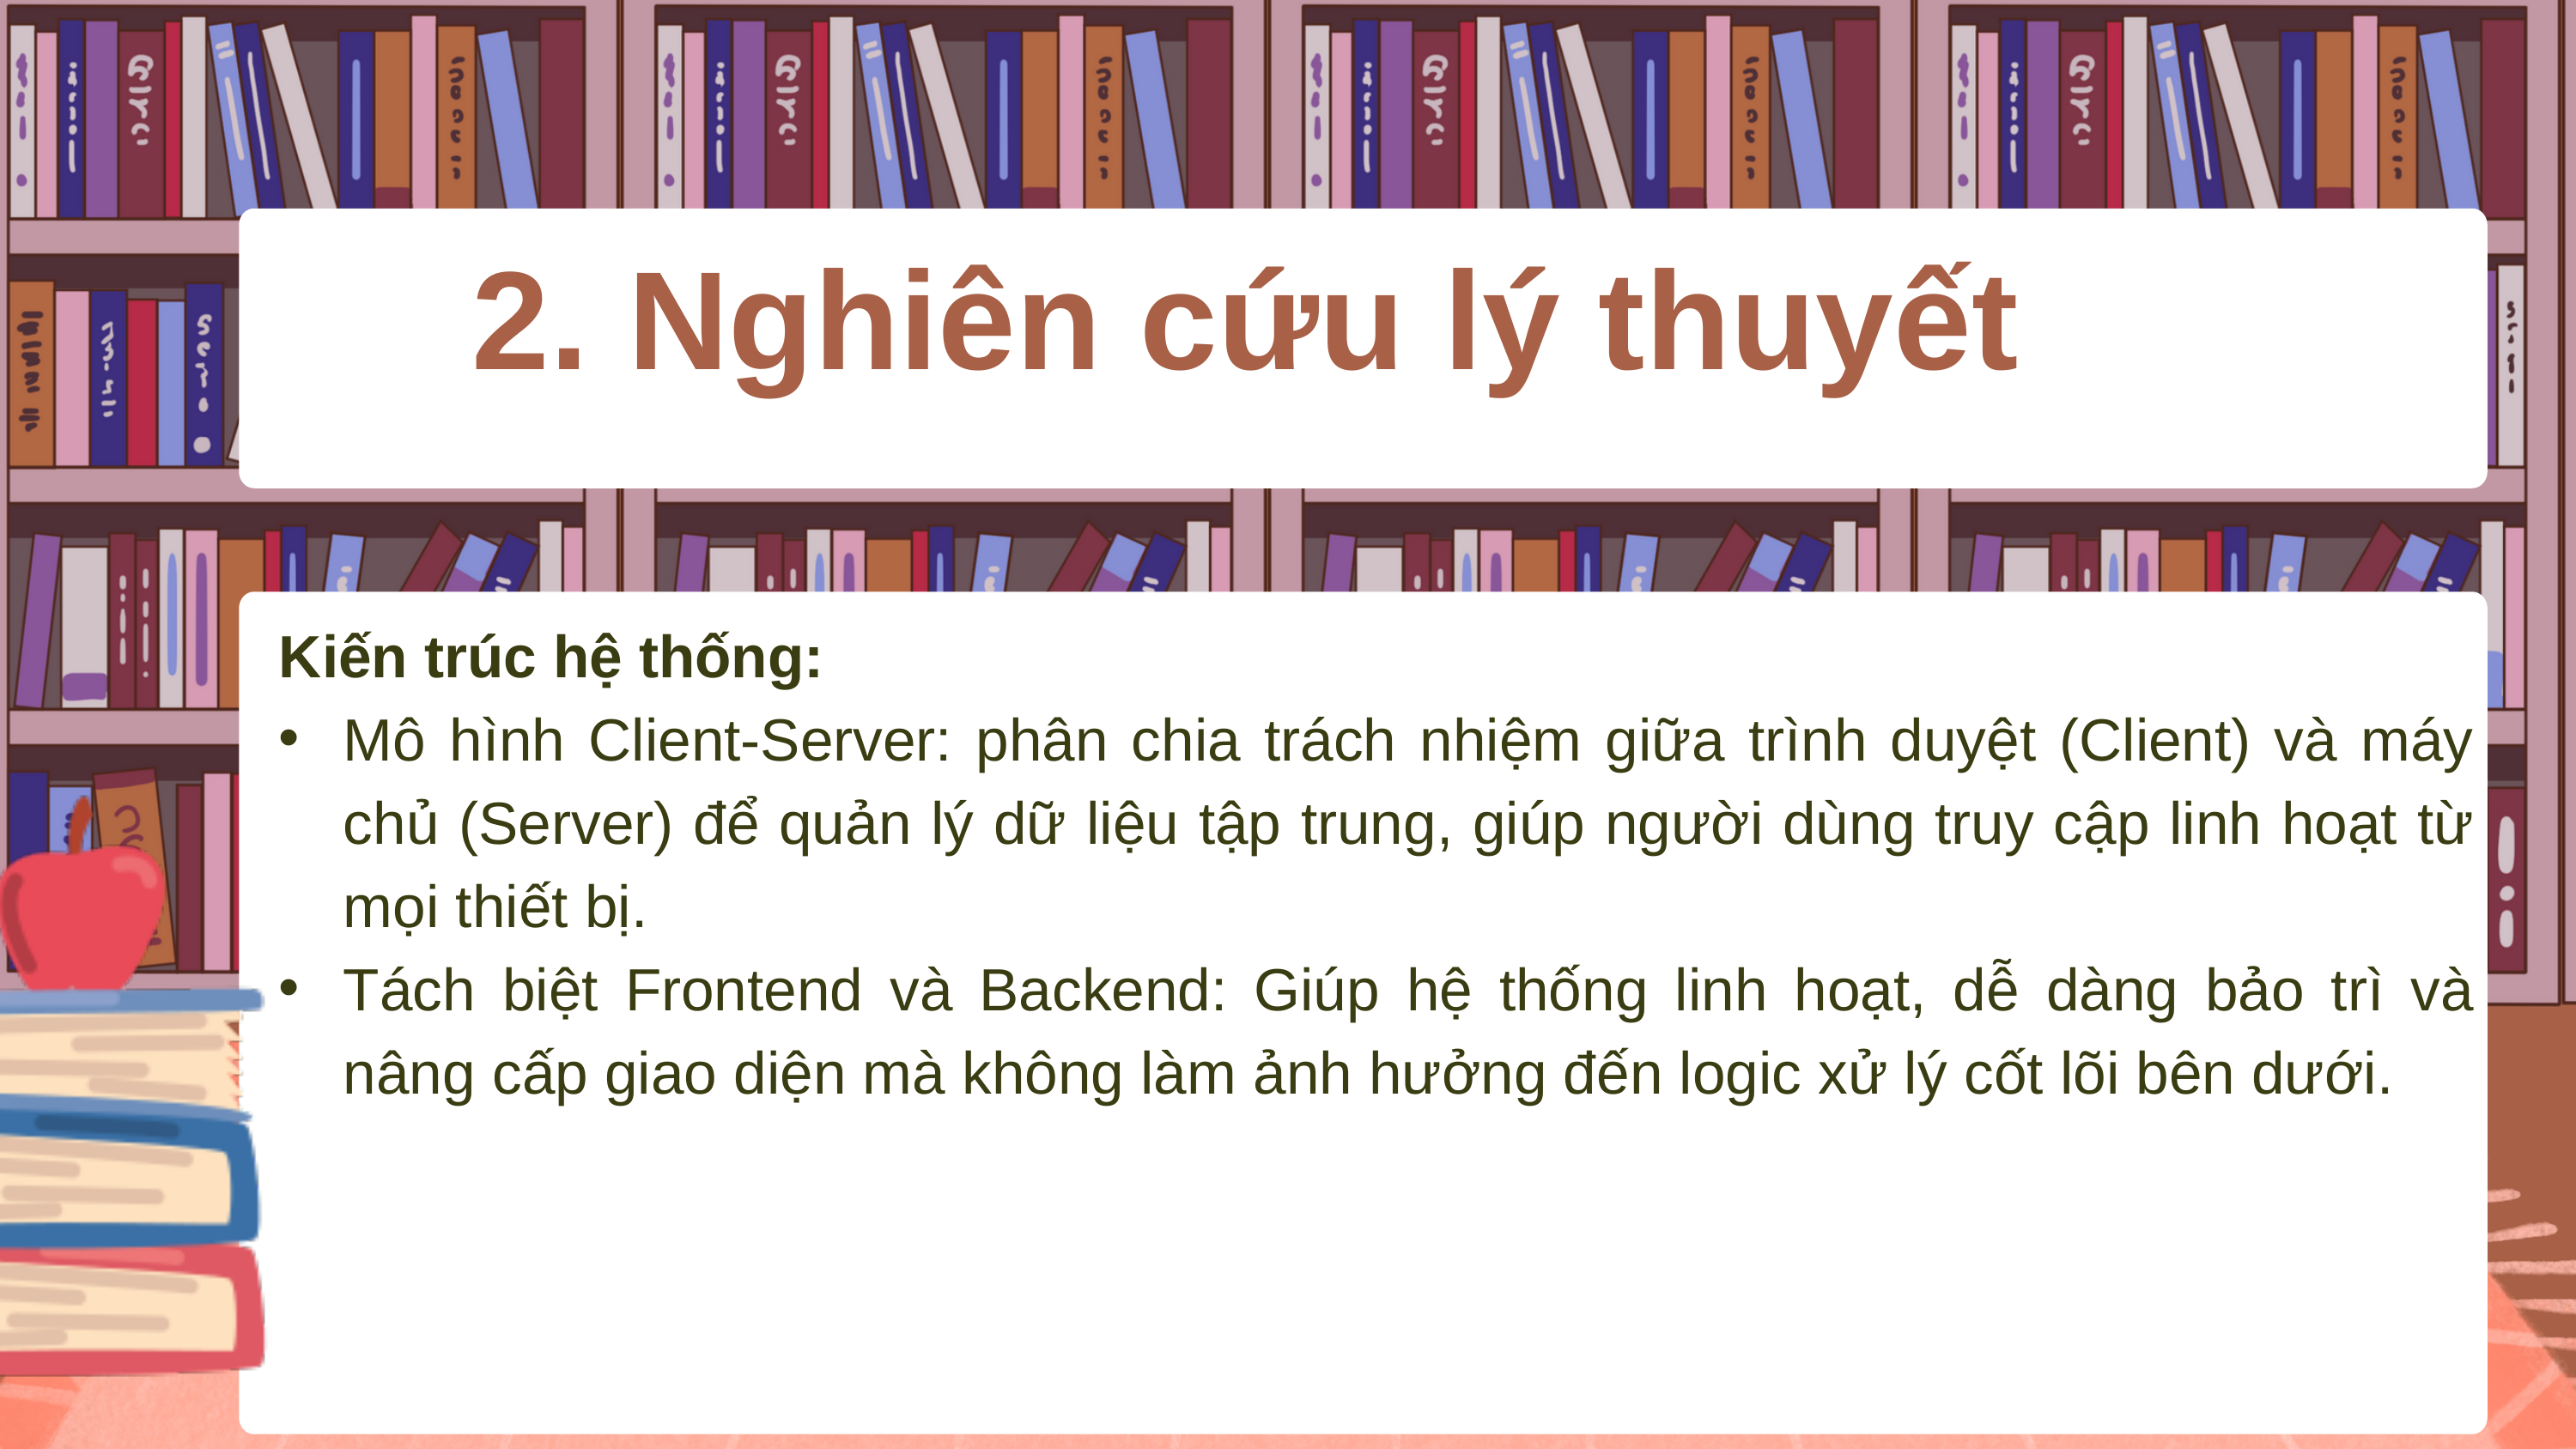

2. Nghiên cứu lý thuyết
Kiến trúc hệ thống:
Mô hình Client-Server: phân chia trách nhiệm giữa trình duyệt (Client) và máy chủ (Server) để quản lý dữ liệu tập trung, giúp người dùng truy cập linh hoạt từ mọi thiết bị.
Tách biệt Frontend và Backend: Giúp hệ thống linh hoạt, dễ dàng bảo trì và nâng cấp giao diện mà không làm ảnh hưởng đến logic xử lý cốt lõi bên dưới.